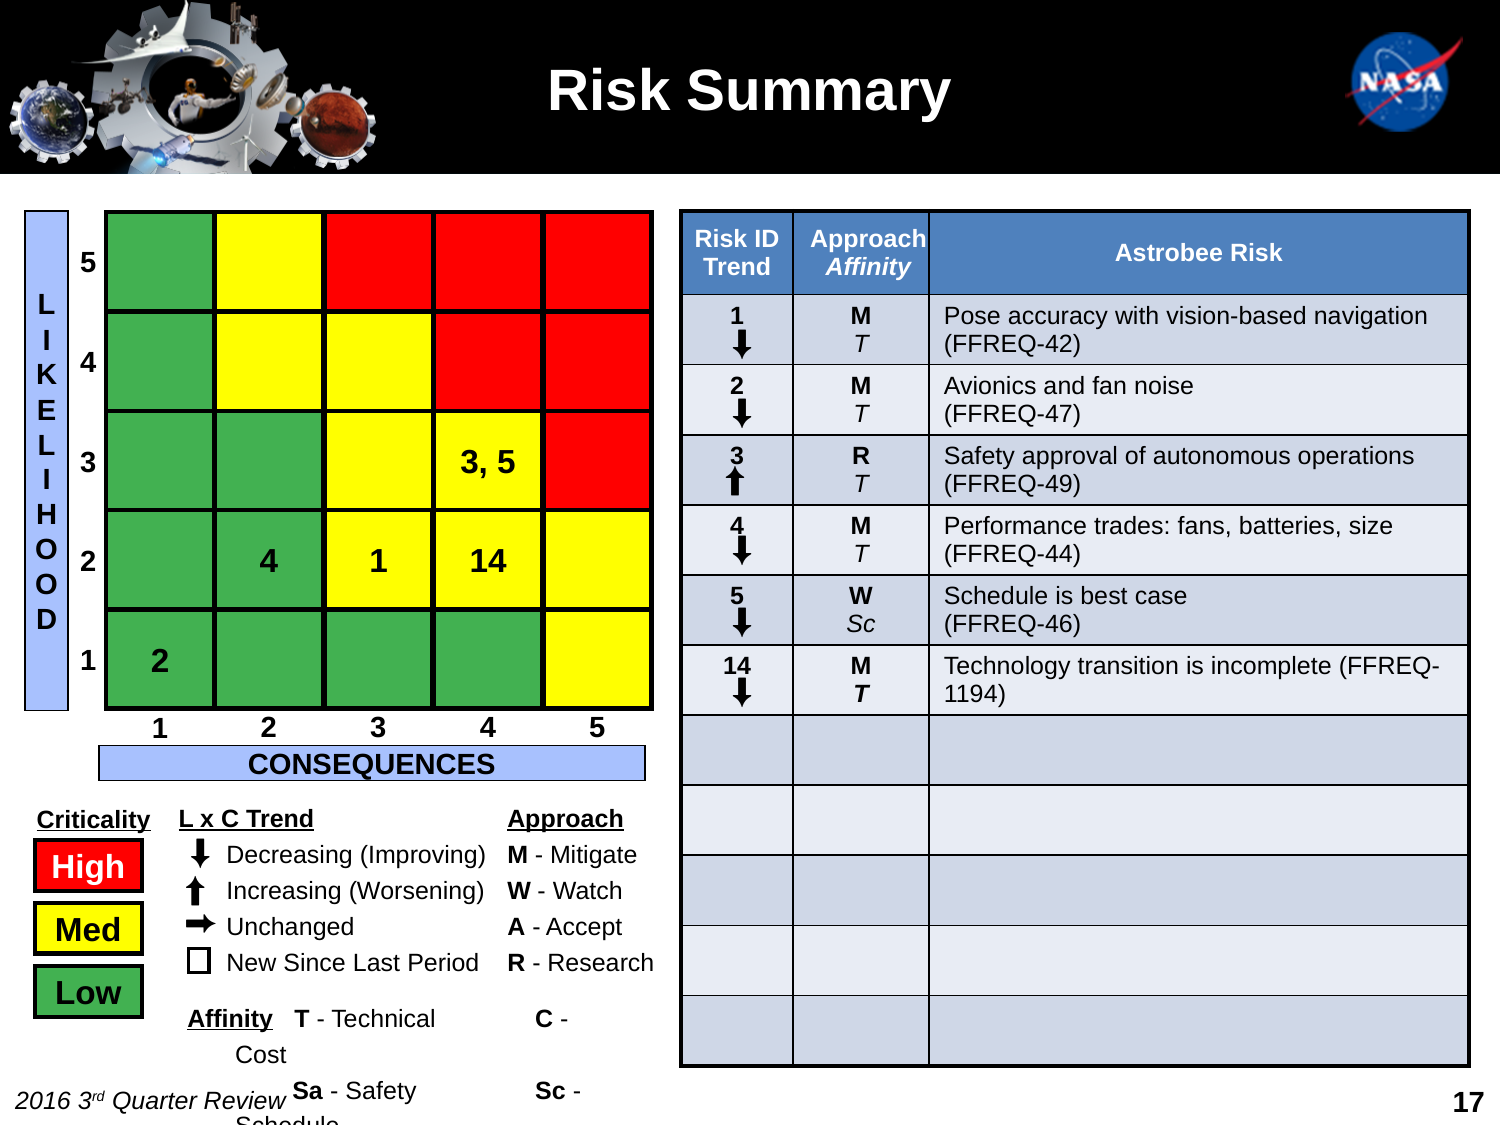

# Risk Summary
L
I
K
E
L
I
H
O
O
D
| Risk ID Trend | Approach Affinity | Astrobee Risk |
| --- | --- | --- |
| 1 | M T | Pose accuracy with vision-based navigation (FFREQ-42) |
| 2 | M T | Avionics and fan noise (FFREQ-47) |
| 3 | R T | Safety approval of autonomous operations (FFREQ-49) |
| 4 | M T | Performance trades: fans, batteries, size (FFREQ-44) |
| 5 | W Sc | Schedule is best case (FFREQ-46) |
| 14 | M T | Technology transition is incomplete (FFREQ-1194) |
|  |  |  |
|  |  |  |
|  |  |  |
|  |  |  |
|  |  |  |

5

⬅
4
⬅

3, 5

3
⬅

4
1
14

⬅
2
⬅
2

1
⬅
2
3
4
5
1
CONSEQUENCES
L x C Trend
	Decreasing (Improving)
	Increasing (Worsening)
	Unchanged
	New Since Last Period
Approach
M - Mitigate
W - Watch
A - Accept
R - Research
Criticality
⬅
High
⬅
⬅
Med

Low
Affinity   T - Technical 	C - Cost
               Sa - Safety  	Sc - Schedule